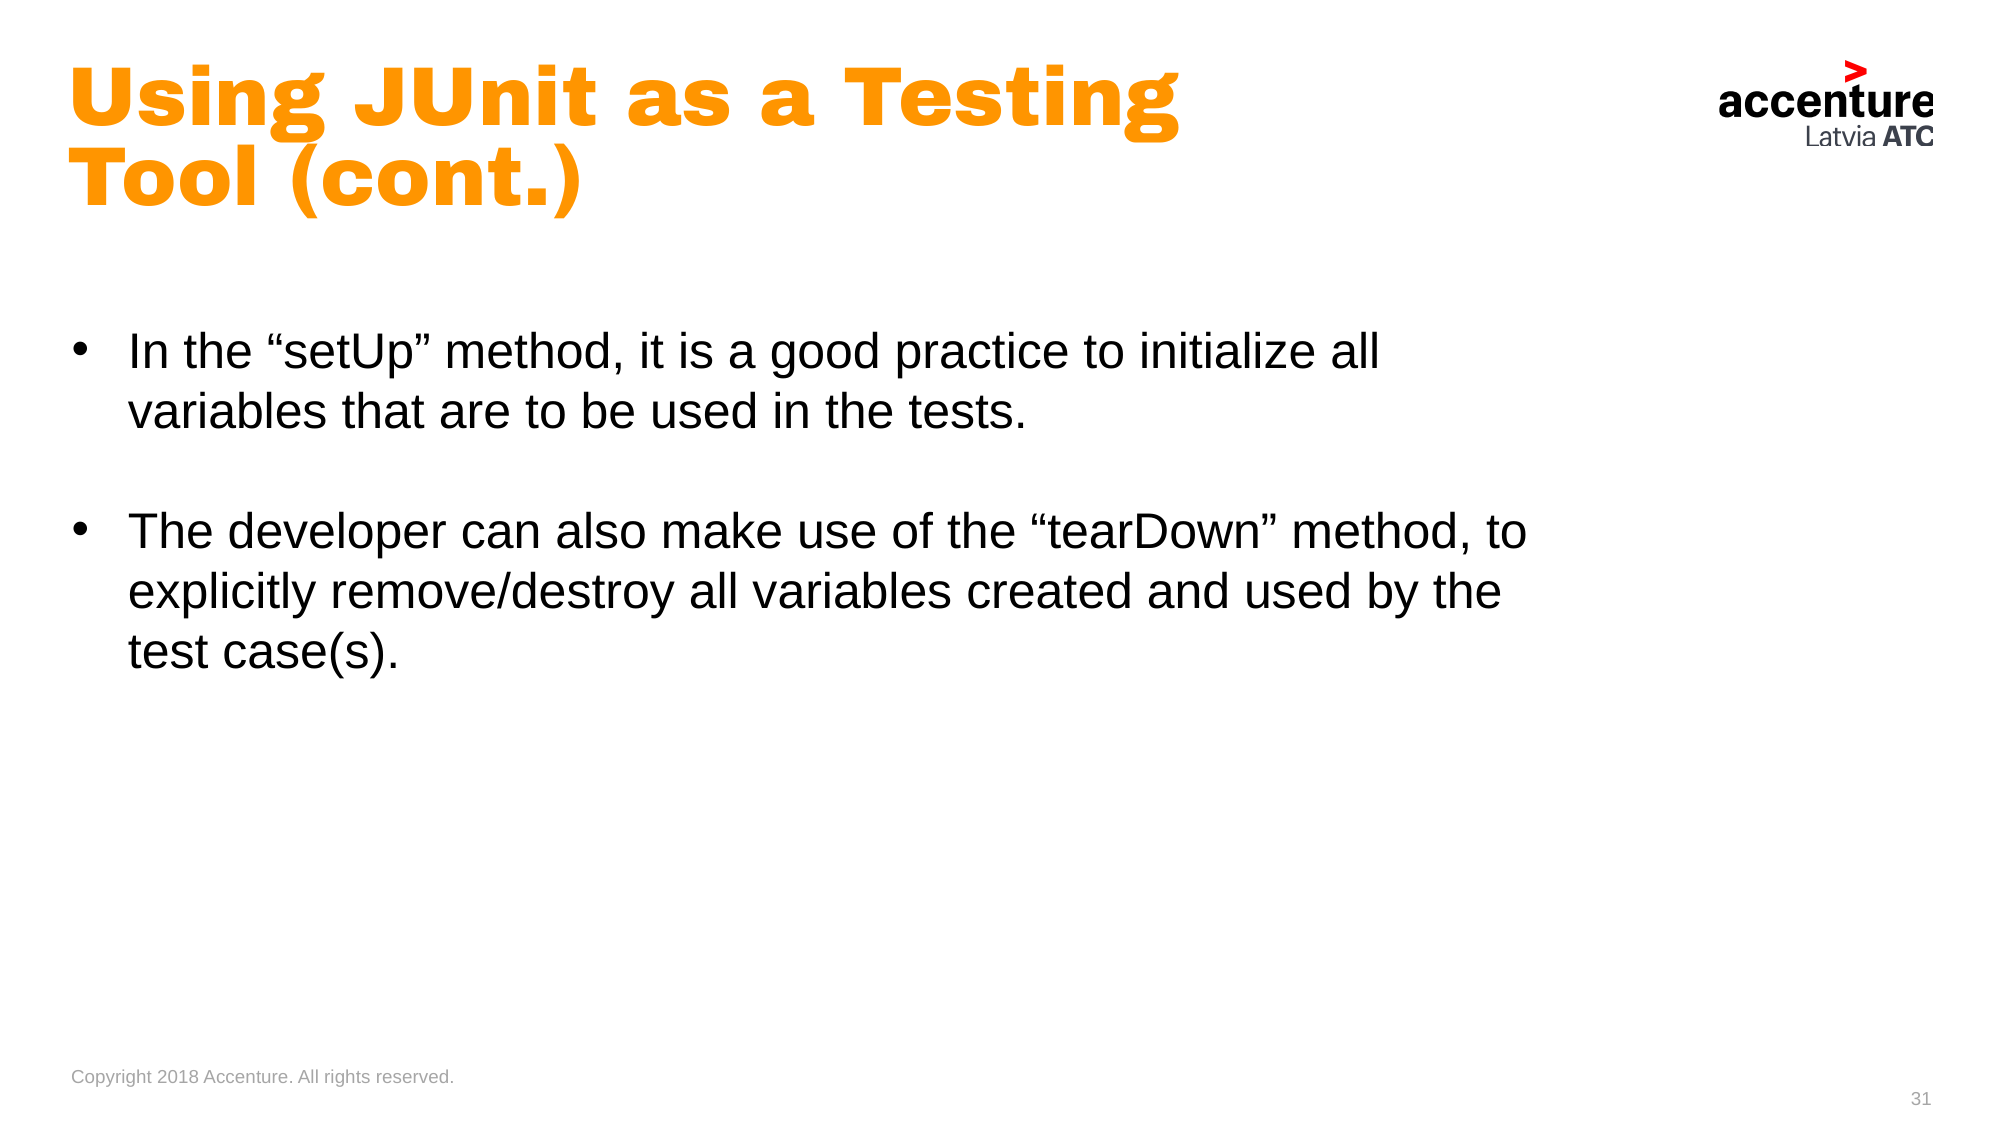

# Using JUnit as a Testing Tool (cont.)
In the “setUp” method, it is a good practice to initialize all variables that are to be used in the tests.

The developer can also make use of the “tearDown” method, to explicitly remove/destroy all variables created and used by the test case(s).

31